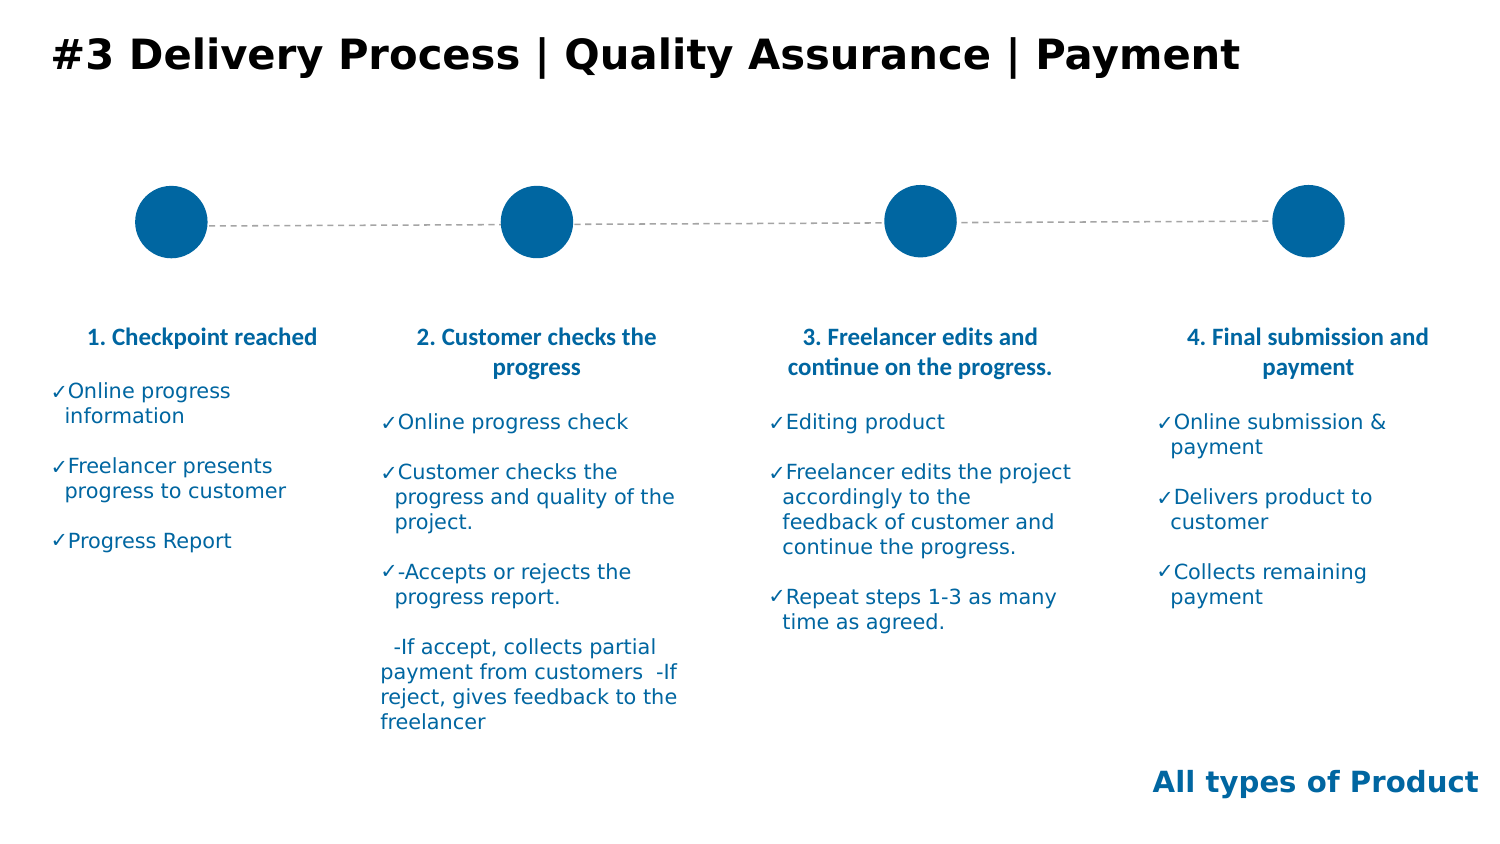

# #3 Delivery Process | Quality Assurance | Payment

1. Checkpoint reached
2. Customer checks the progress
3. Freelancer edits and continue on the progress.
4. Final submission and payment
Online progress information

Freelancer presents progress to customer
Progress Report
Editing product

Freelancer edits the project accordingly to the feedback of customer and continue the progress.

Repeat steps 1-3 as many time as agreed.
Online submission & payment

Delivers product to customer

Collects remaining payment
Online progress check

Customer checks the progress and quality of the project.
-Accepts or rejects the progress report.

  -If accept, collects partial payment from customers  -If reject, gives feedback to the freelancer
All types of Product